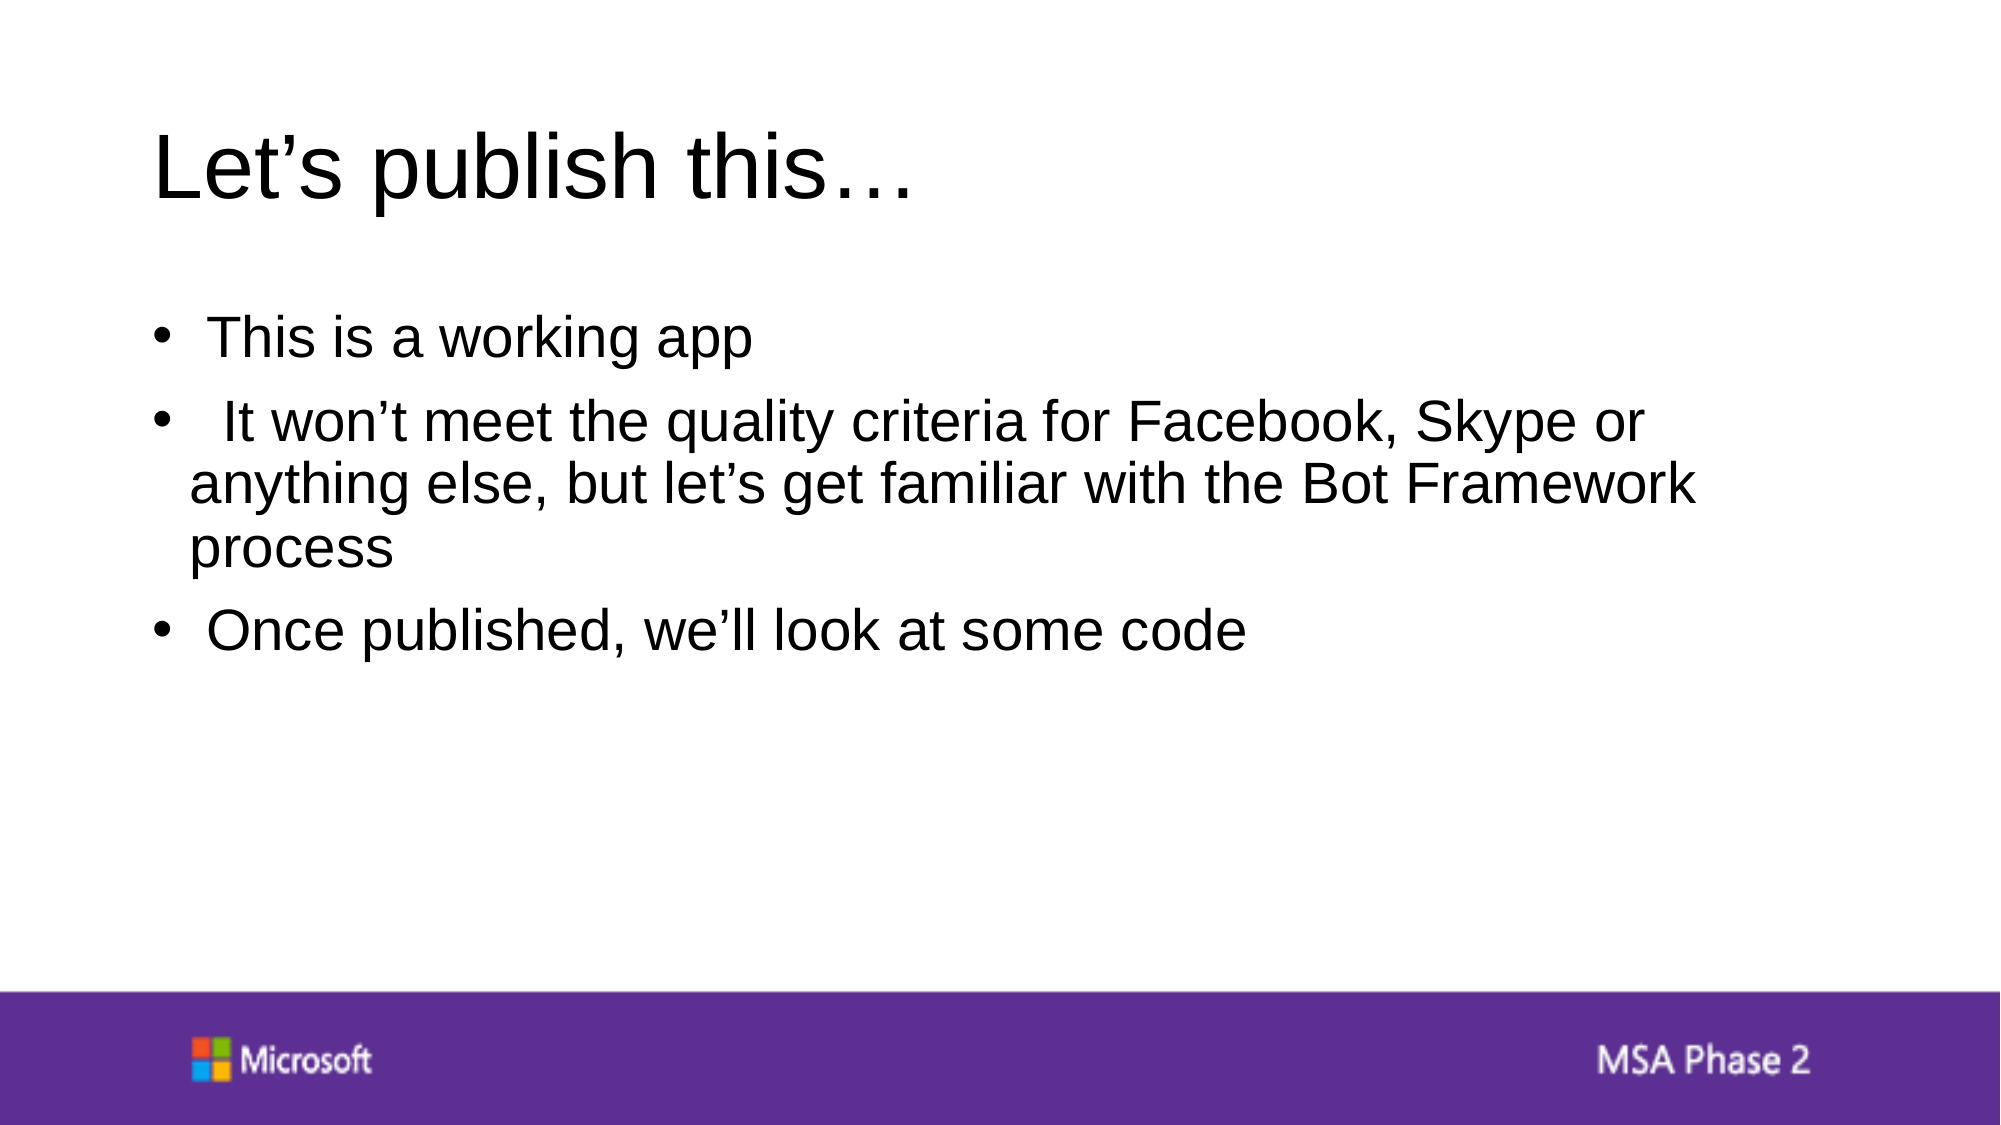

# Let’s publish this…
 This is a working app
  It won’t meet the quality criteria for Facebook, Skype or anything else, but let’s get familiar with the Bot Framework process
 Once published, we’ll look at some code